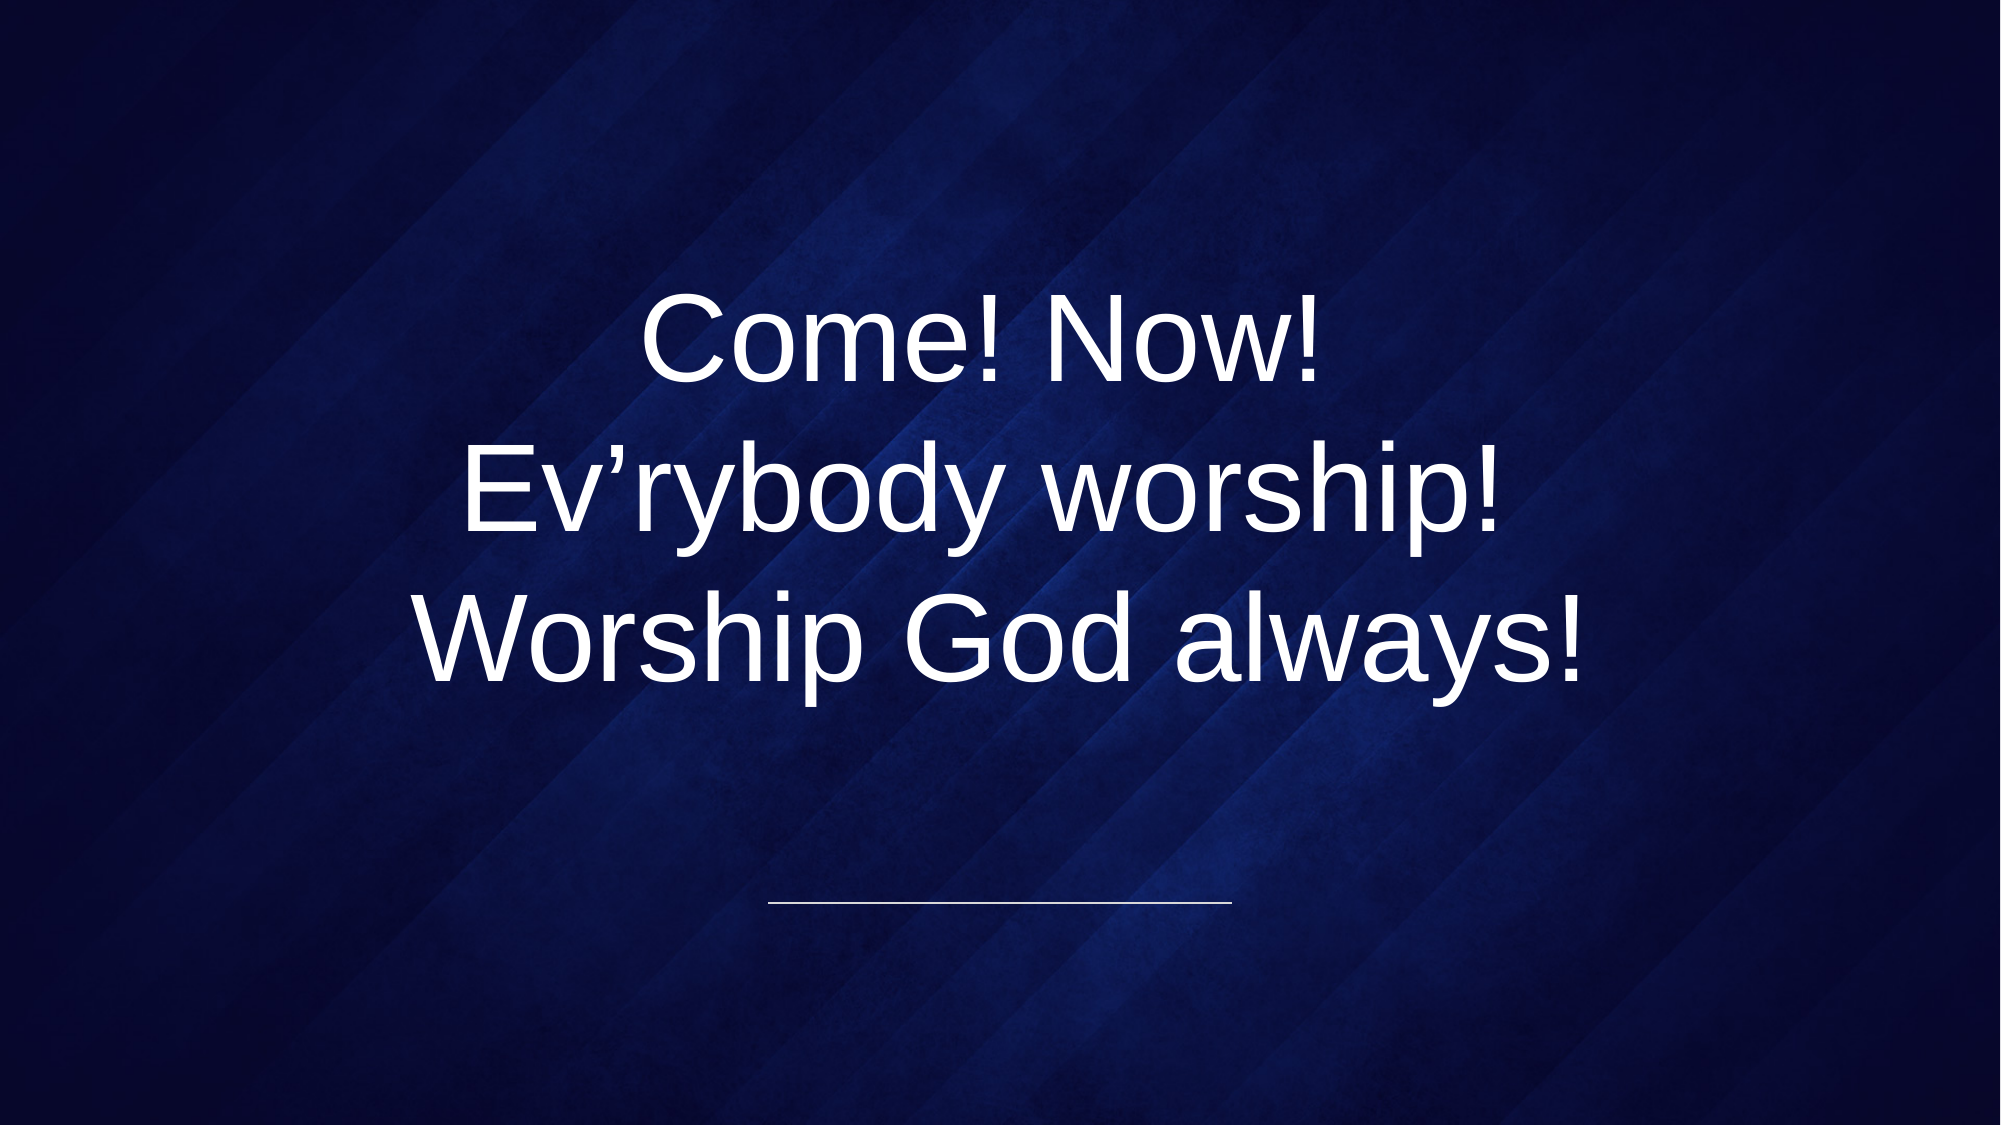

# Come! Now! Ev’rybody worship! Worship God always!